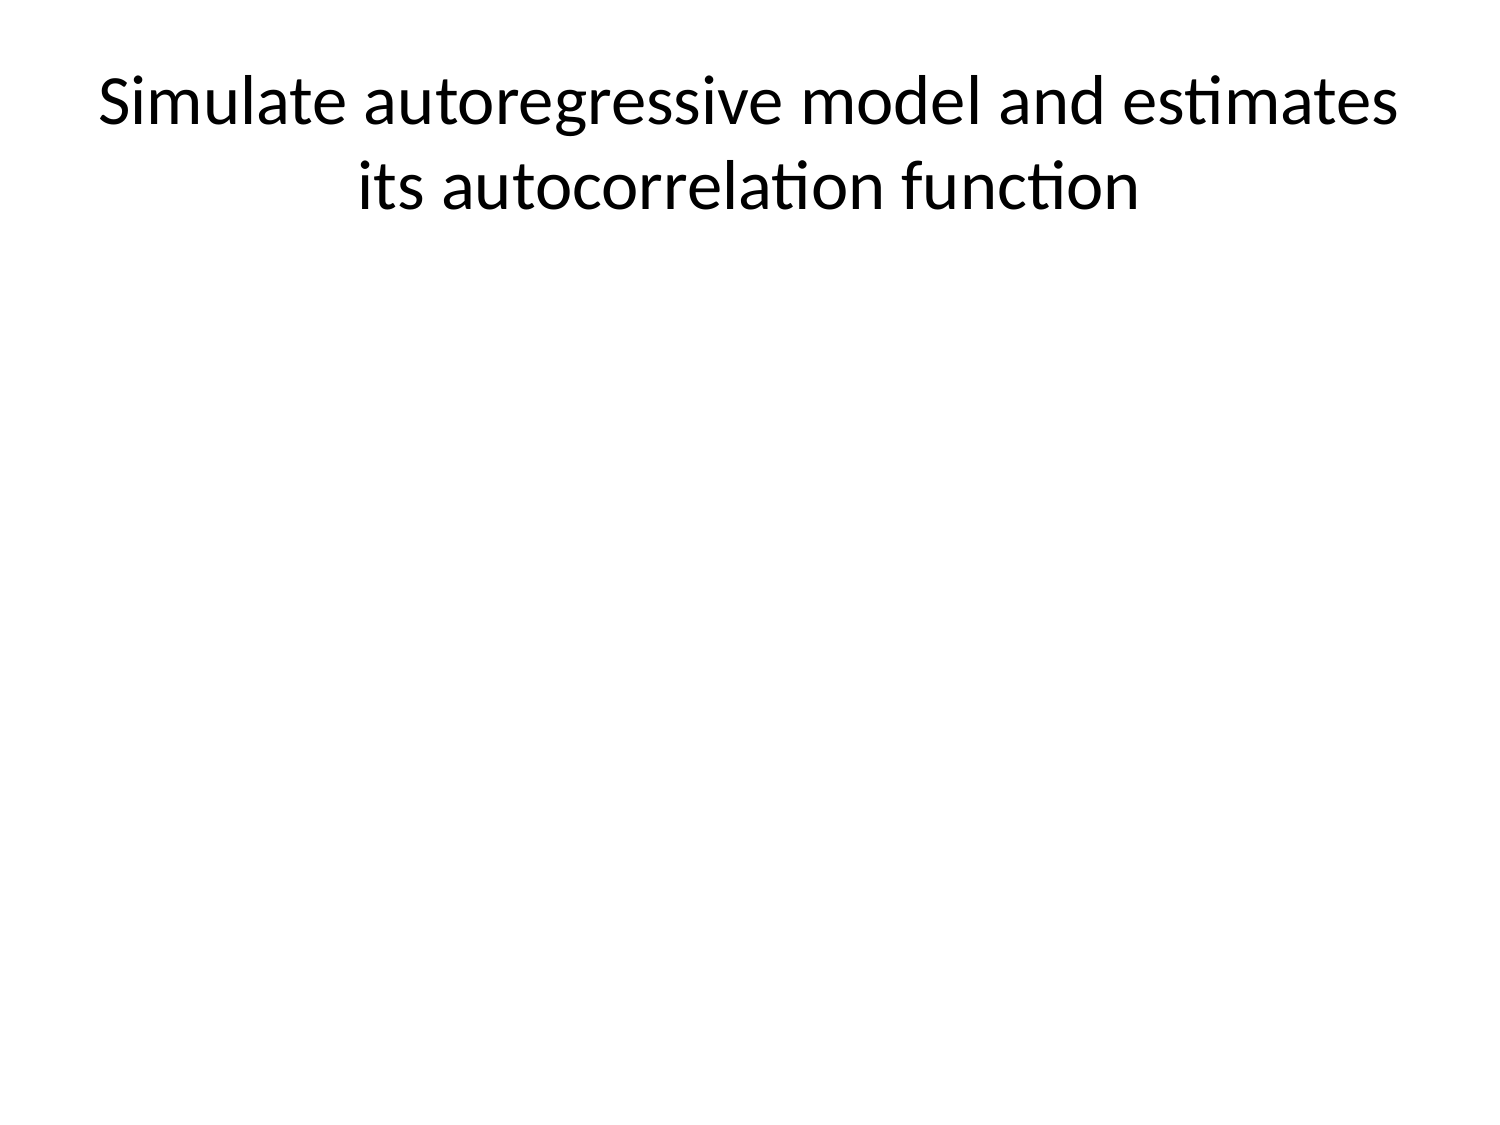

# Simulate autoregressive model and estimates its autocorrelation function